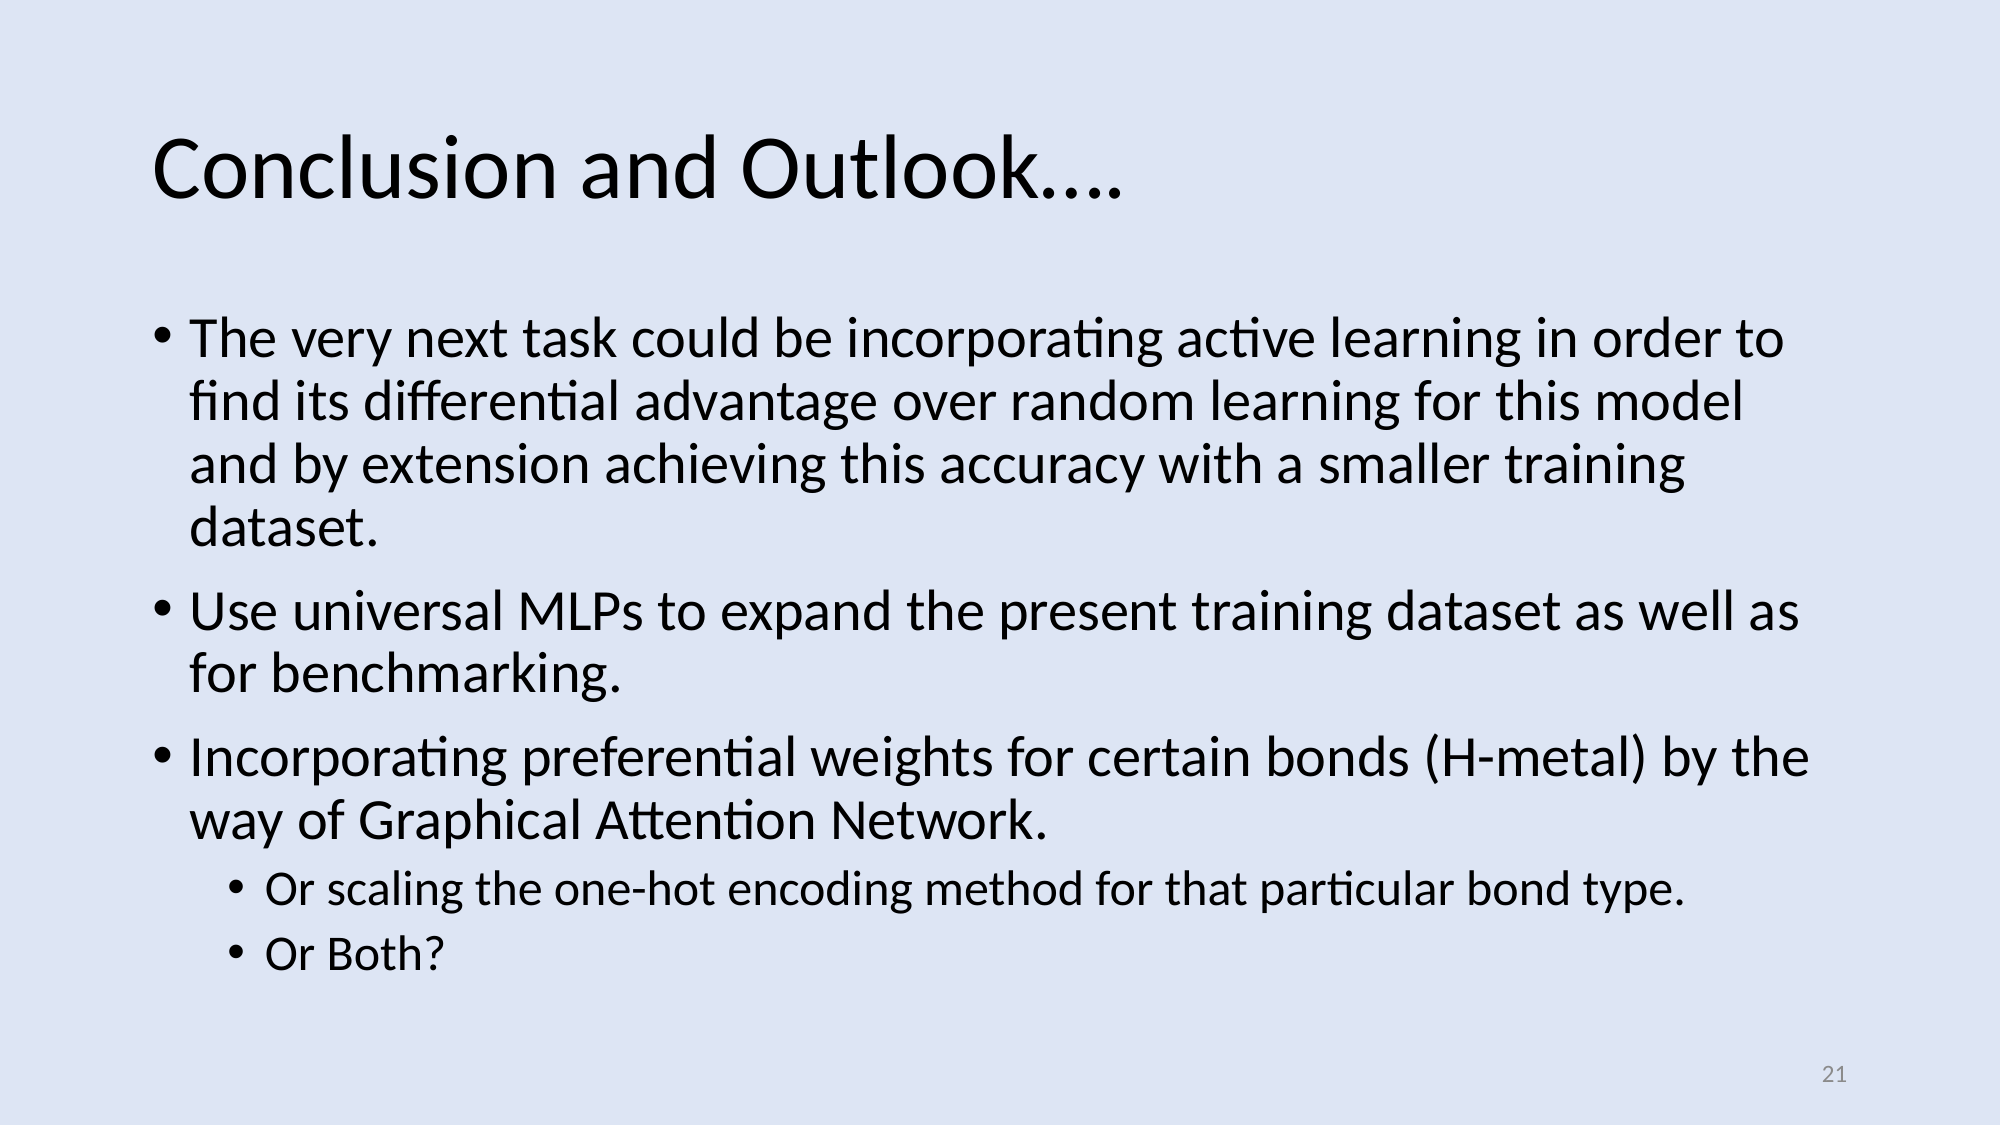

# Conclusion and Outlook….
The very next task could be incorporating active learning in order to find its differential advantage over random learning for this model and by extension achieving this accuracy with a smaller training dataset.
Use universal MLPs to expand the present training dataset as well as for benchmarking.
Incorporating preferential weights for certain bonds (H-metal) by the way of Graphical Attention Network.
Or scaling the one-hot encoding method for that particular bond type.
Or Both?
21